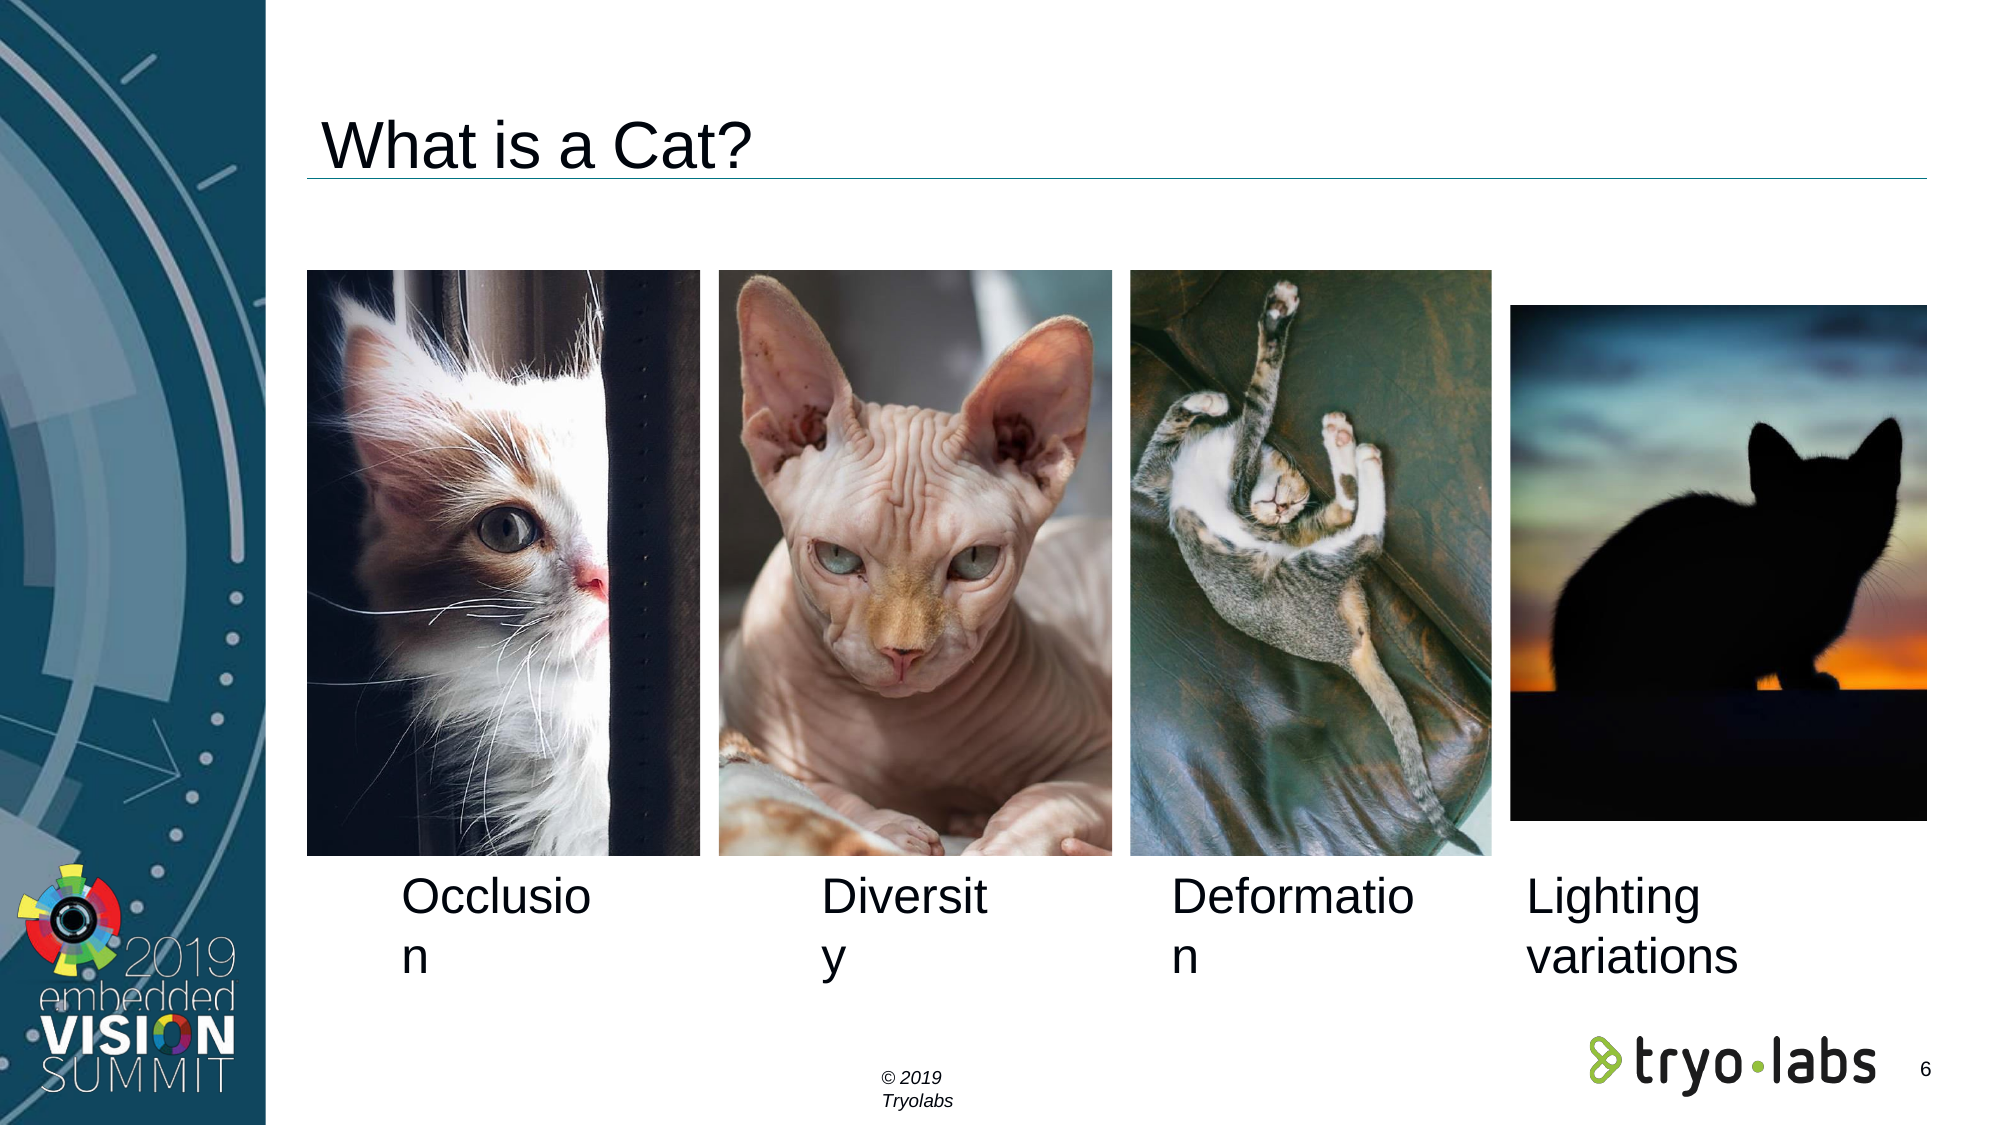

# What is a Cat?

Occlusion
Diversity
Deformation
Lighting variations
6
© 2019 Tryolabs